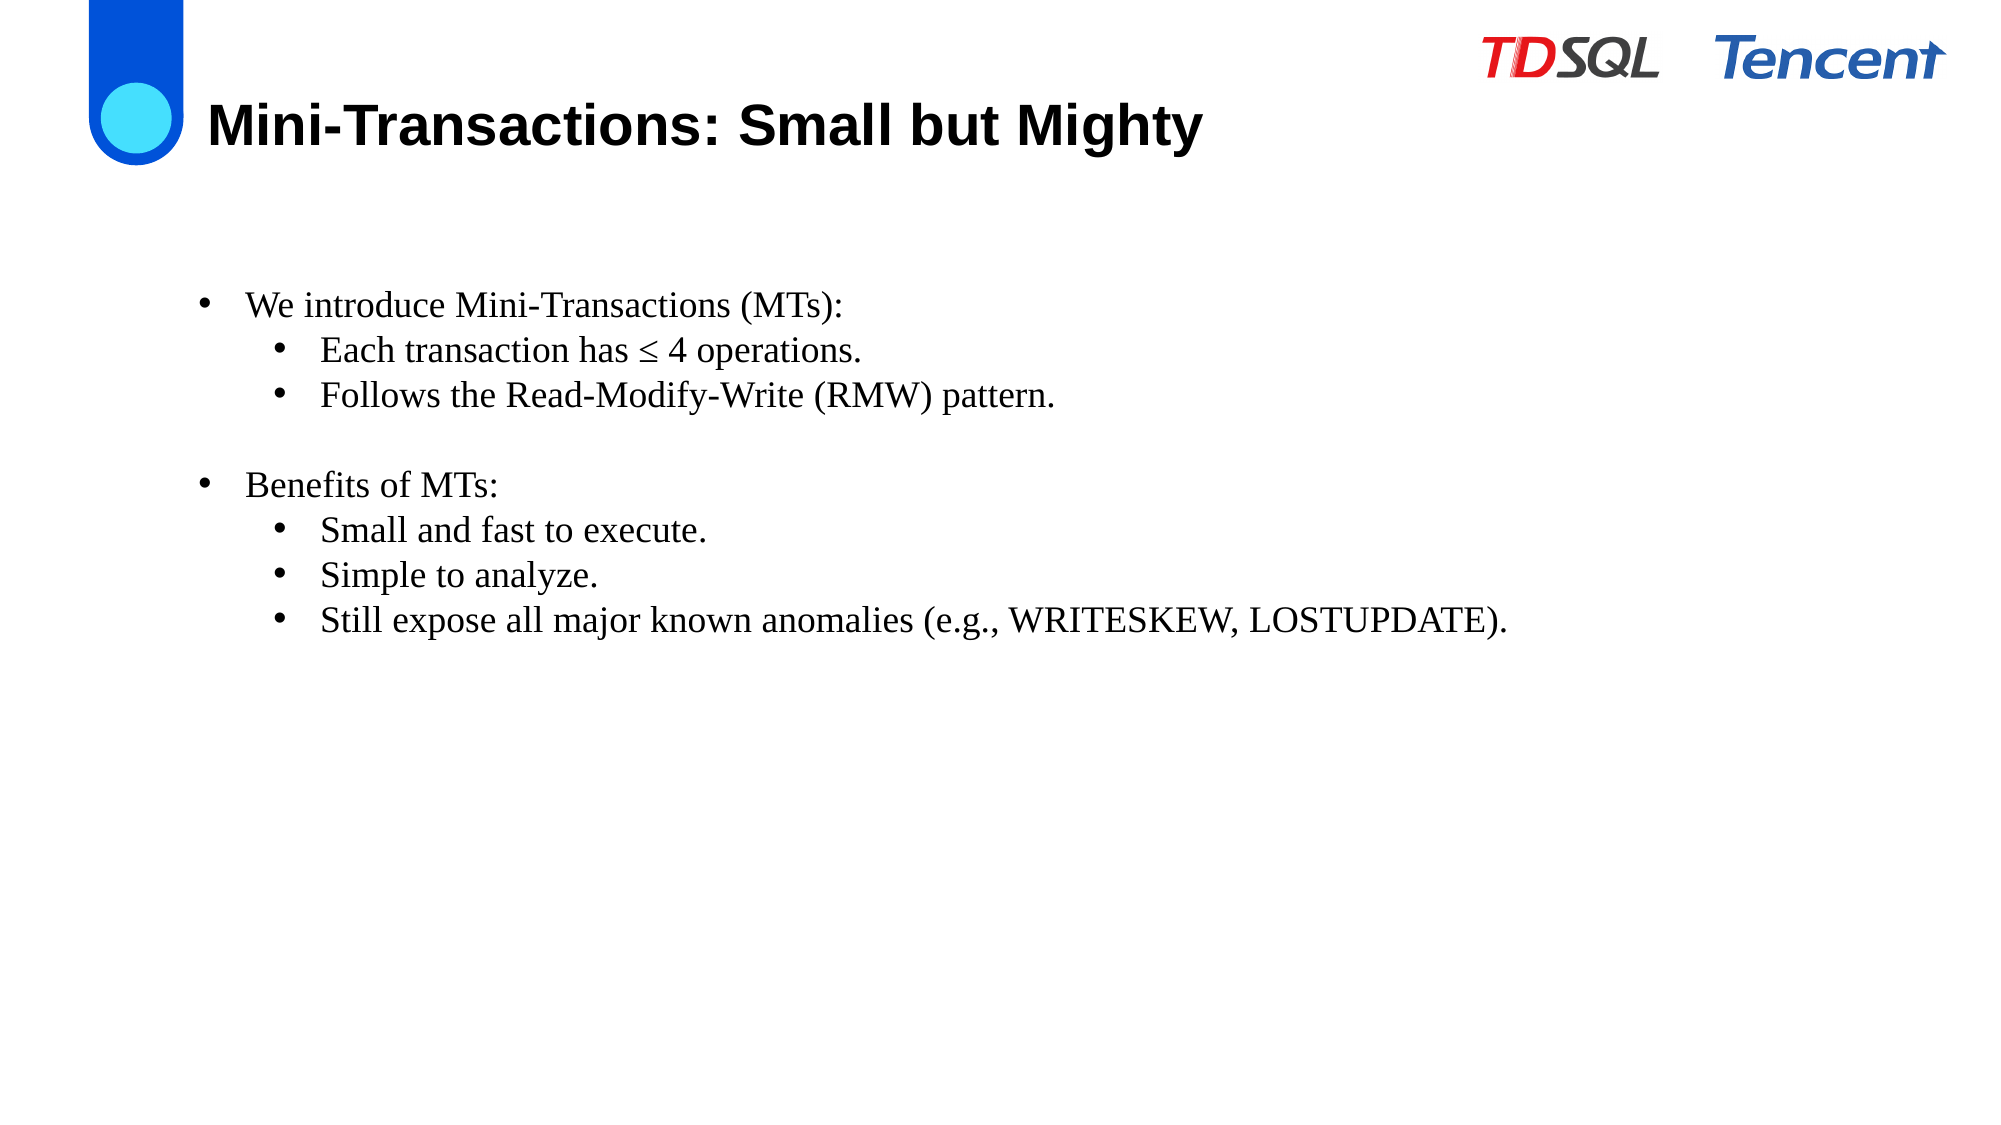

Mini-Transactions: Small but Mighty
We introduce Mini-Transactions (MTs):
Each transaction has ≤ 4 operations.
Follows the Read-Modify-Write (RMW) pattern.

Benefits of MTs:
Small and fast to execute.
Simple to analyze.
Still expose all major known anomalies (e.g., WRITESKEW, LOSTUPDATE).